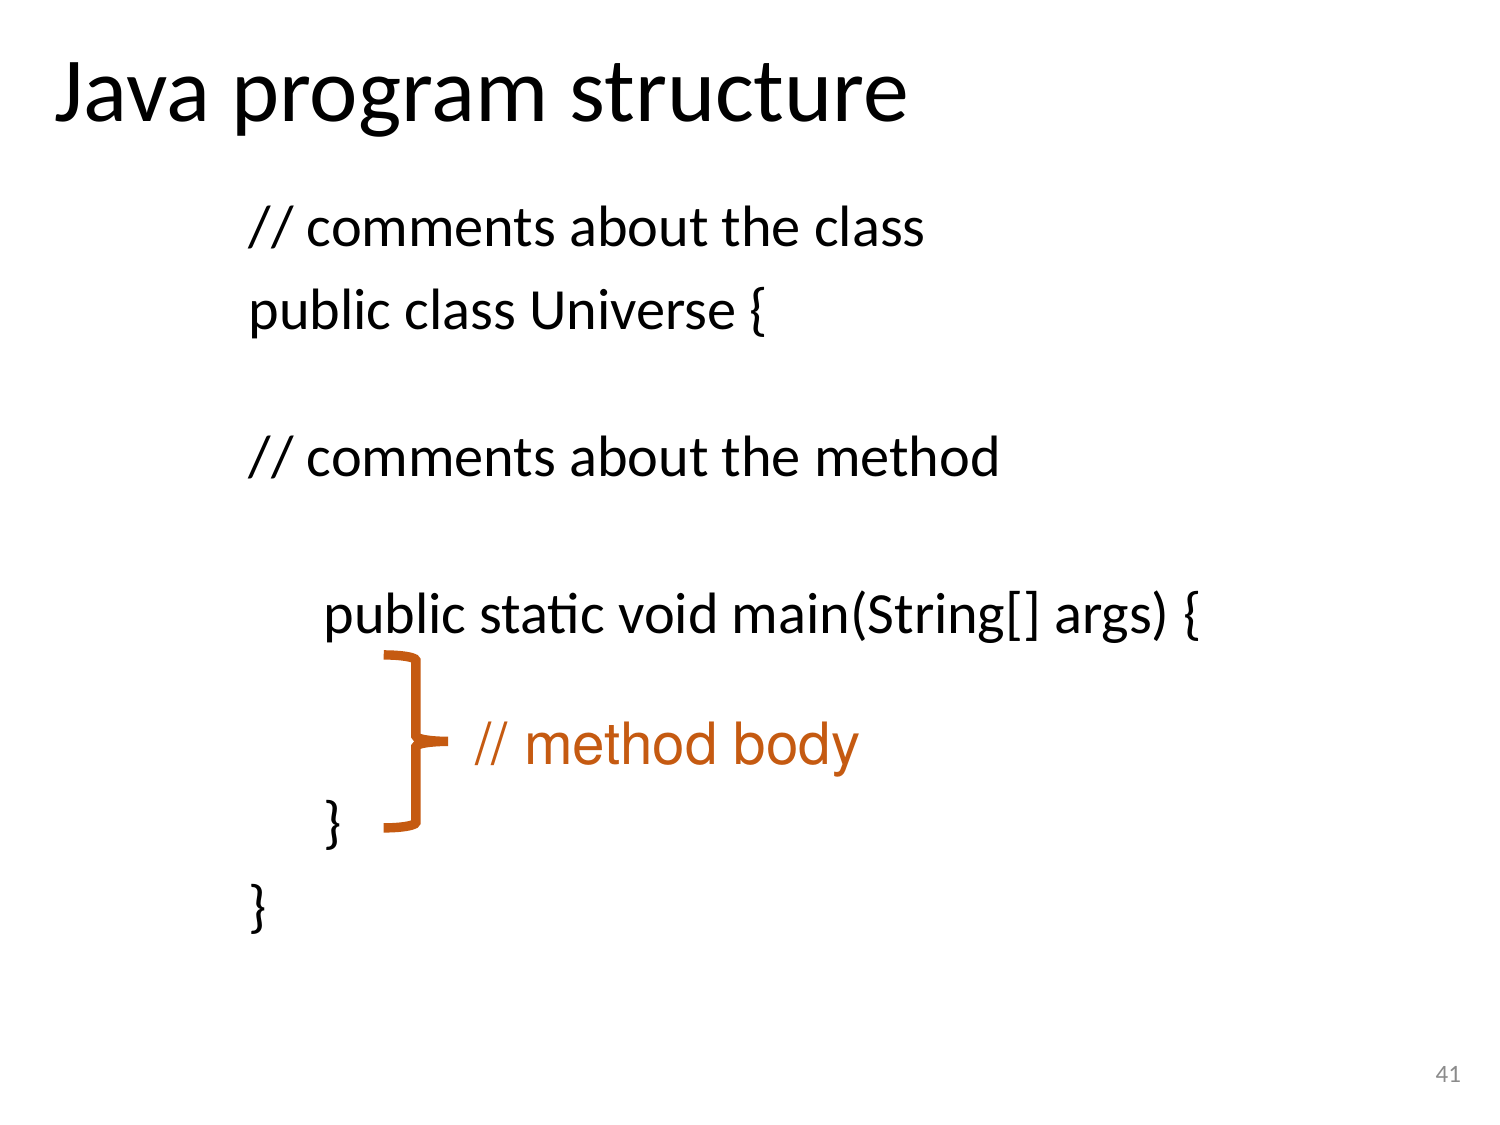

# Java program structure
// comments about the class
public class Universe {
// comments about the method

public static void main(String[] args) {

}
}

// method body
41